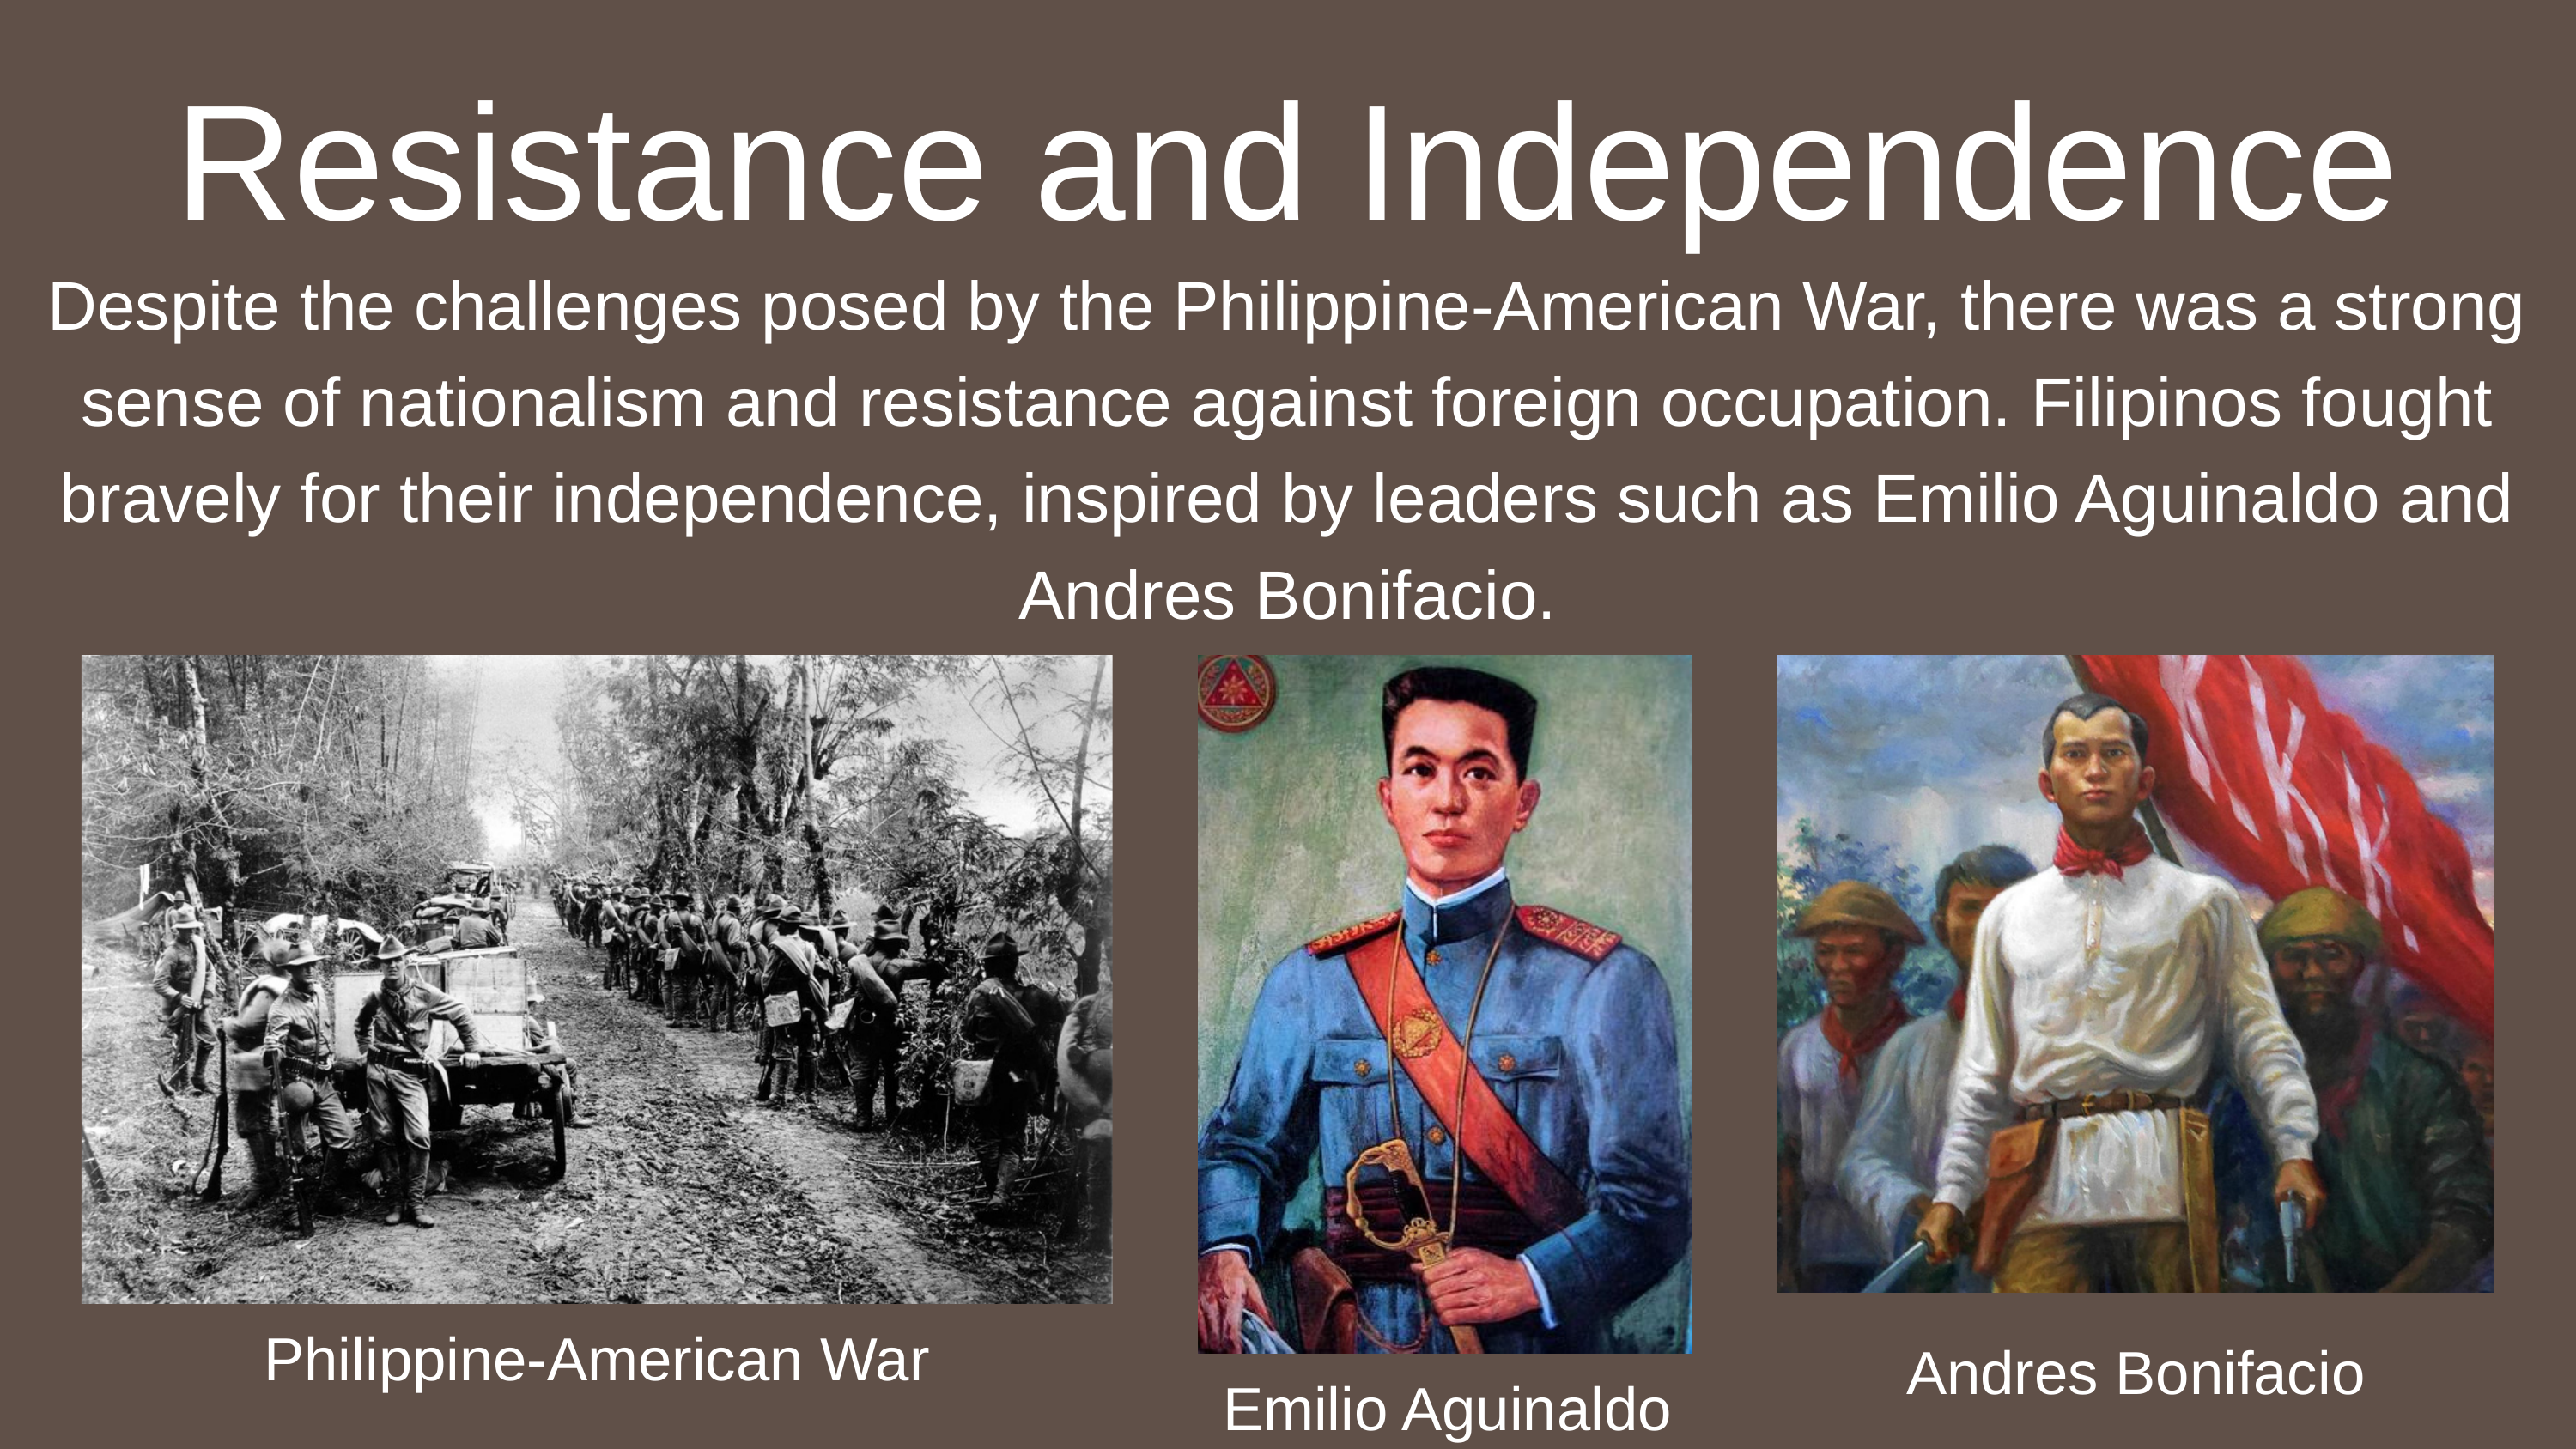

Resistance and Independence
Despite the challenges posed by the Philippine-American War, there was a strong sense of nationalism and resistance against foreign occupation. Filipinos fought bravely for their independence, inspired by leaders such as Emilio Aguinaldo and Andres Bonifacio.

Philippine-American War
Andres Bonifacio
Emilio Aguinaldo